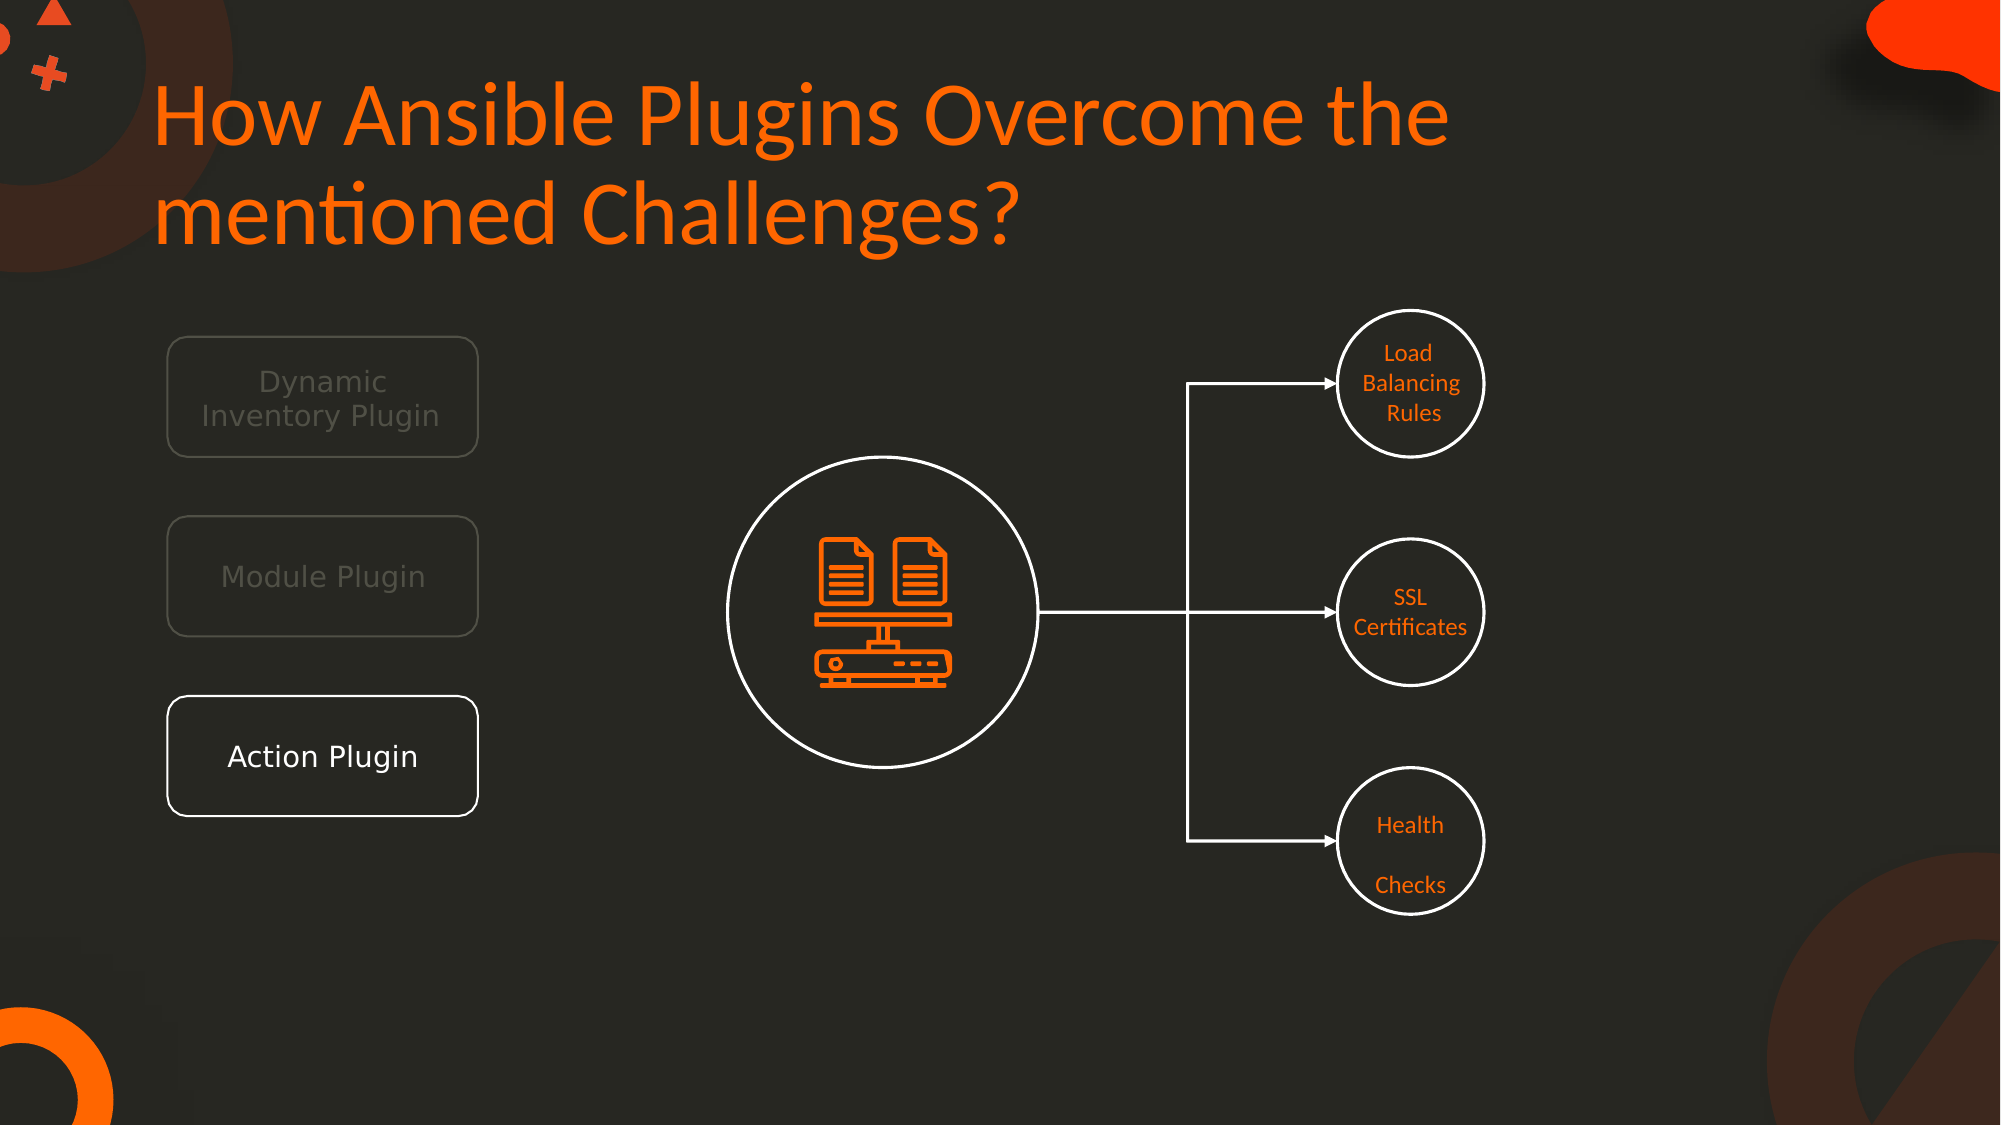

# How Ansible Plugins Overcome the  mentioned Challenges?

Load  Balancing  Rules

Dynamic  Inventory Plugin

Module Plugin
SSL
Certificates

Action Plugin

Health  Checks